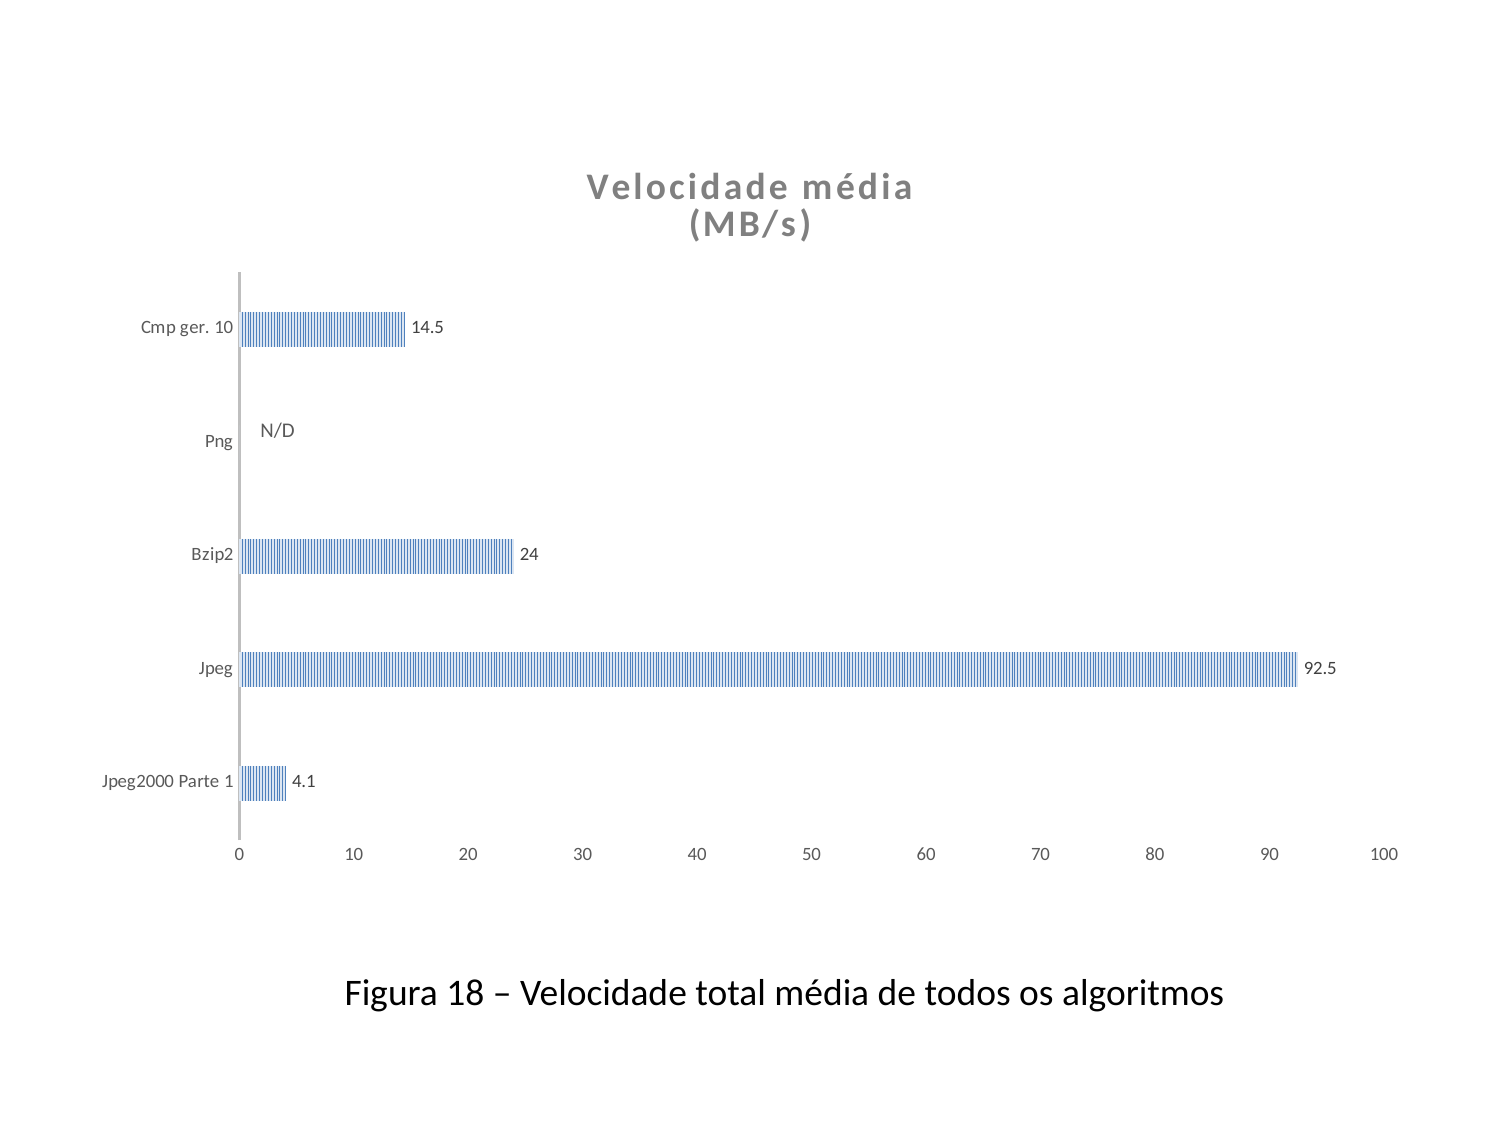

### Chart: Velocidade média
(MB/s)

| Category |  |
|---|---|
| Jpeg2000 Parte 1 | 4.1 |
| Jpeg | 92.5 |
| Bzip2 | 24.0 |
| Png | 0.0 |
| Cmp ger. 10 | 14.5 |
N/D
Figura 18 – Velocidade total média de todos os algoritmos